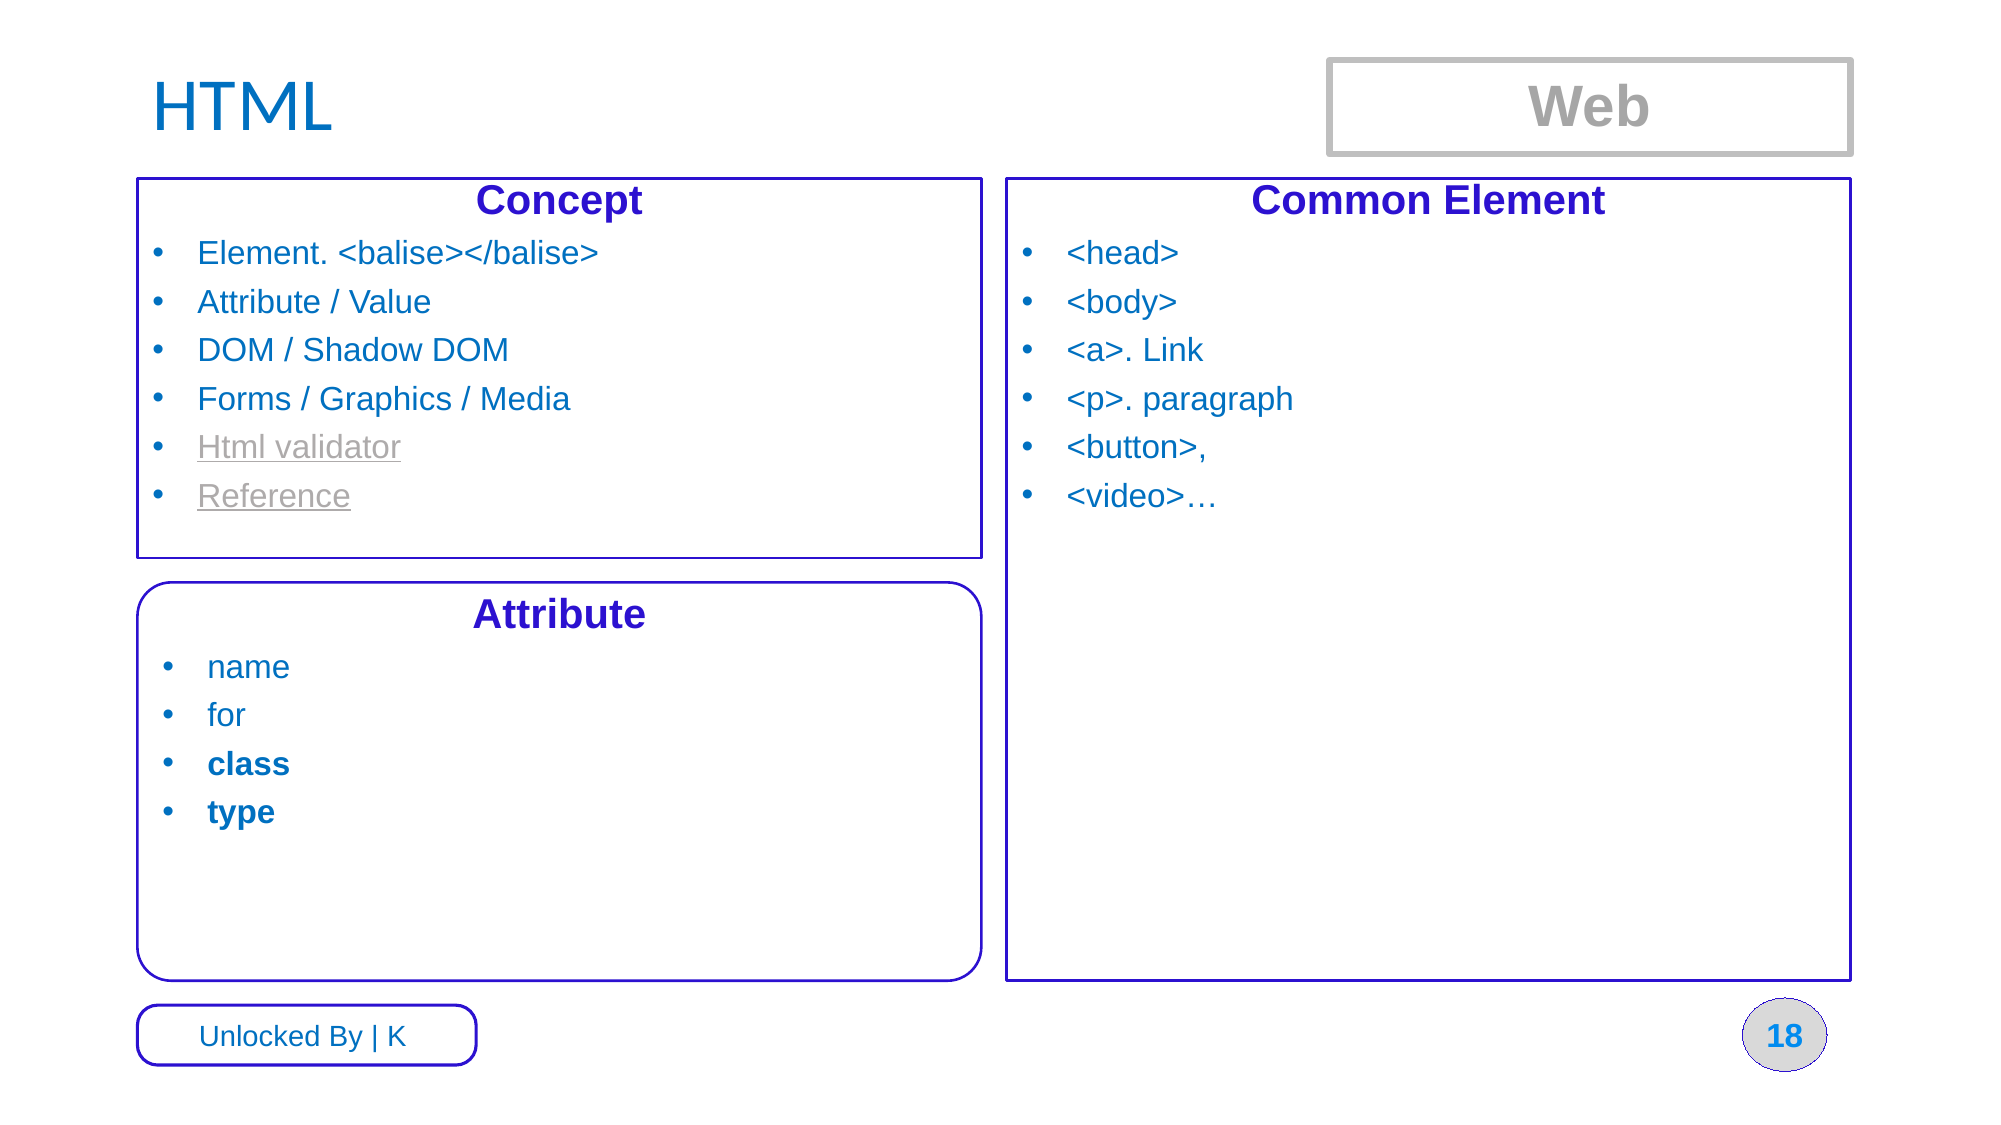

# HTML
Web
Common Element
<head>
<body>
<a>. Link
<p>. paragraph
<button>,
<video>…
Concept
Element. <balise></balise>
Attribute / Value
DOM / Shadow DOM
Forms / Graphics / Media
Html validator
Reference
Attribute
name
for
class
type
18
Unlocked By | K